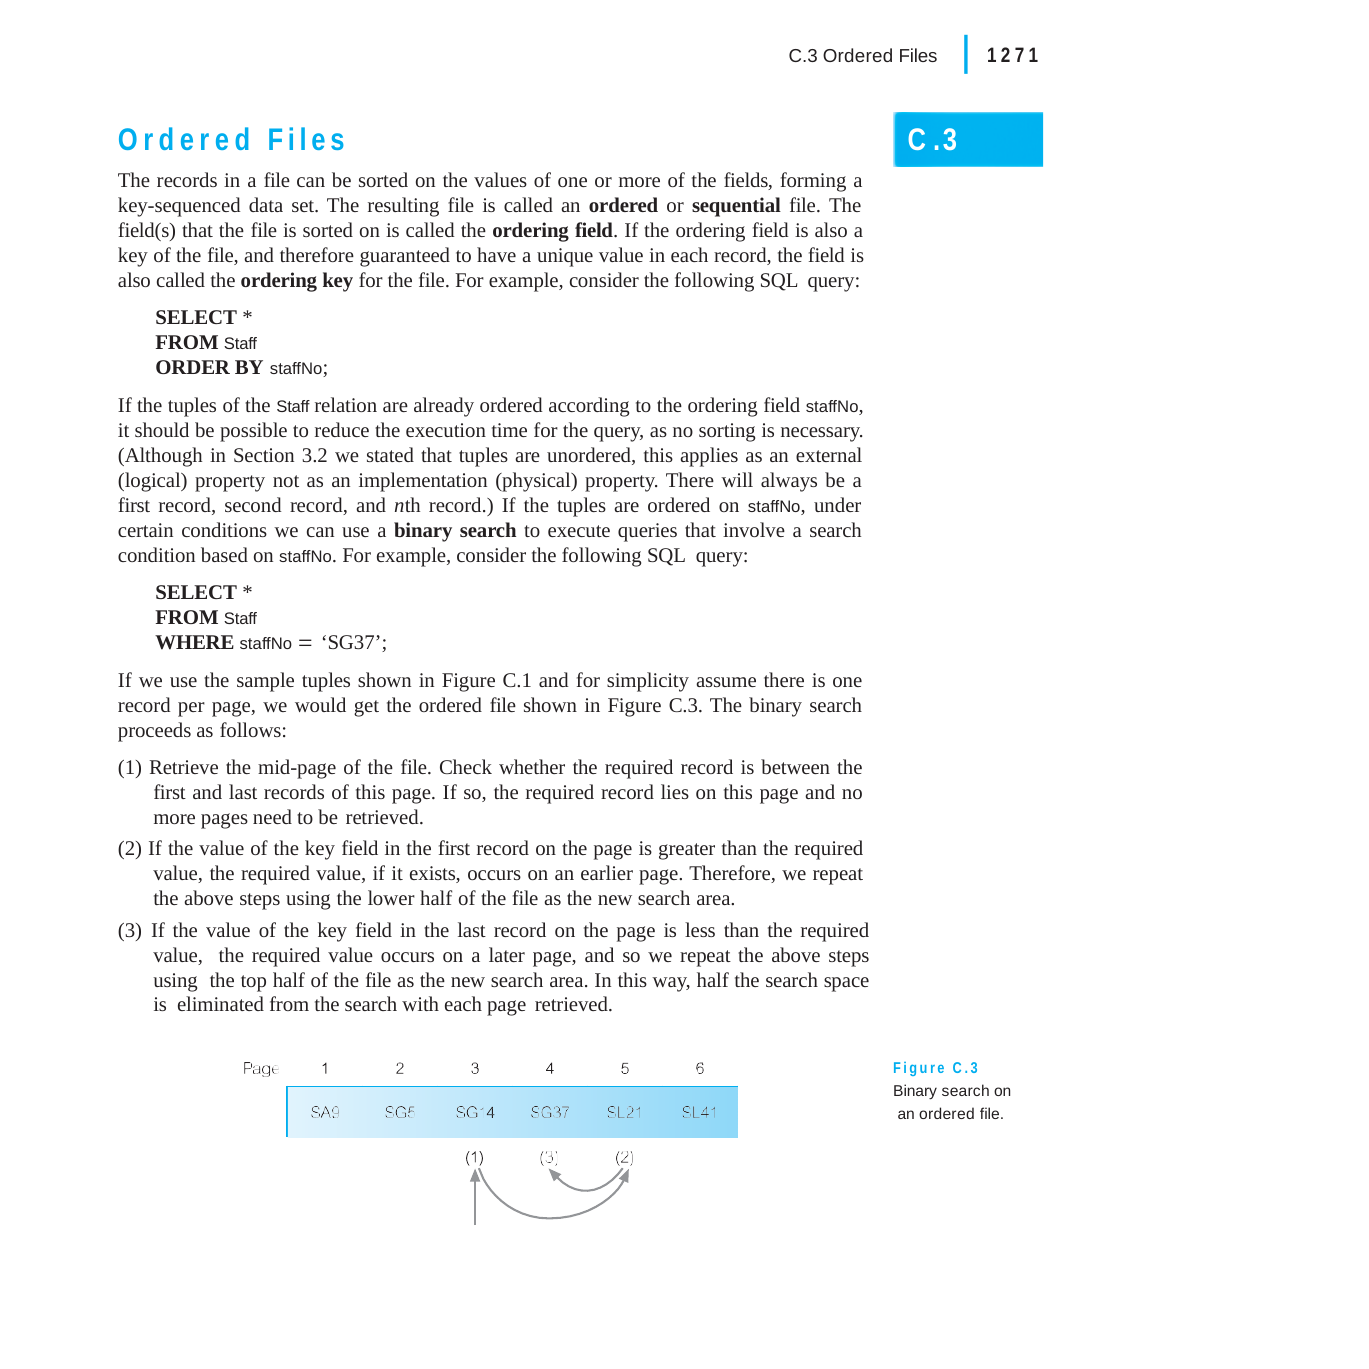

|
1271
C.3 Ordered Files
Ordered Files
The records in a file can be sorted on the values of one or more of the fields, forming a  key-sequenced data set. The resulting file is called an ordered or sequential file. The  field(s) that the file is sorted on is called the ordering field. If the ordering field is also a  key of the file, and therefore guaranteed to have a unique value in each record, the field is  also called the ordering key for the file. For example, consider the following SQL query:
SELECT *
FROM Staff
ORDER BY staffNo;
If the tuples of the Staff relation are already ordered according to the ordering field staffNo,  it should be possible to reduce the execution time for the query, as no sorting is necessary.  (Although in Section 3.2 we stated that tuples are unordered, this applies as an external  (logical) property not as an implementation (physical) property. There will always be a  first record, second record, and nth record.) If the tuples are ordered on staffNo, under  certain conditions we can use a binary search to execute queries that involve a search  condition based on staffNo. For example, consider the following SQL query:
SELECT *
FROM Staff
WHERE staffNo = ‘SG37’;
If we use the sample tuples shown in Figure C.1 and for simplicity assume there is one  record per page, we would get the ordered file shown in Figure C.3. The binary search  proceeds as follows:
(1) Retrieve the mid-page of the file. Check whether the required record is between the  first and last records of this page. If so, the required record lies on this page and no  more pages need to be retrieved.
(2) If the value of the key field in the first record on the page is greater than the required  value, the required value, if it exists, occurs on an earlier page. Therefore, we repeat  the above steps using the lower half of the file as the new search area.
(3) If the value of the key field in the last record on the page is less than the required value,  the required value occurs on a later page, and so we repeat the above steps using  the top half of the file as the new search area. In this way, half the search space is  eliminated from the search with each page retrieved.

C.3
Figure C.3  Binary search on  an ordered file.

|  |  |  |  |  |  |
| --- | --- | --- | --- | --- | --- |